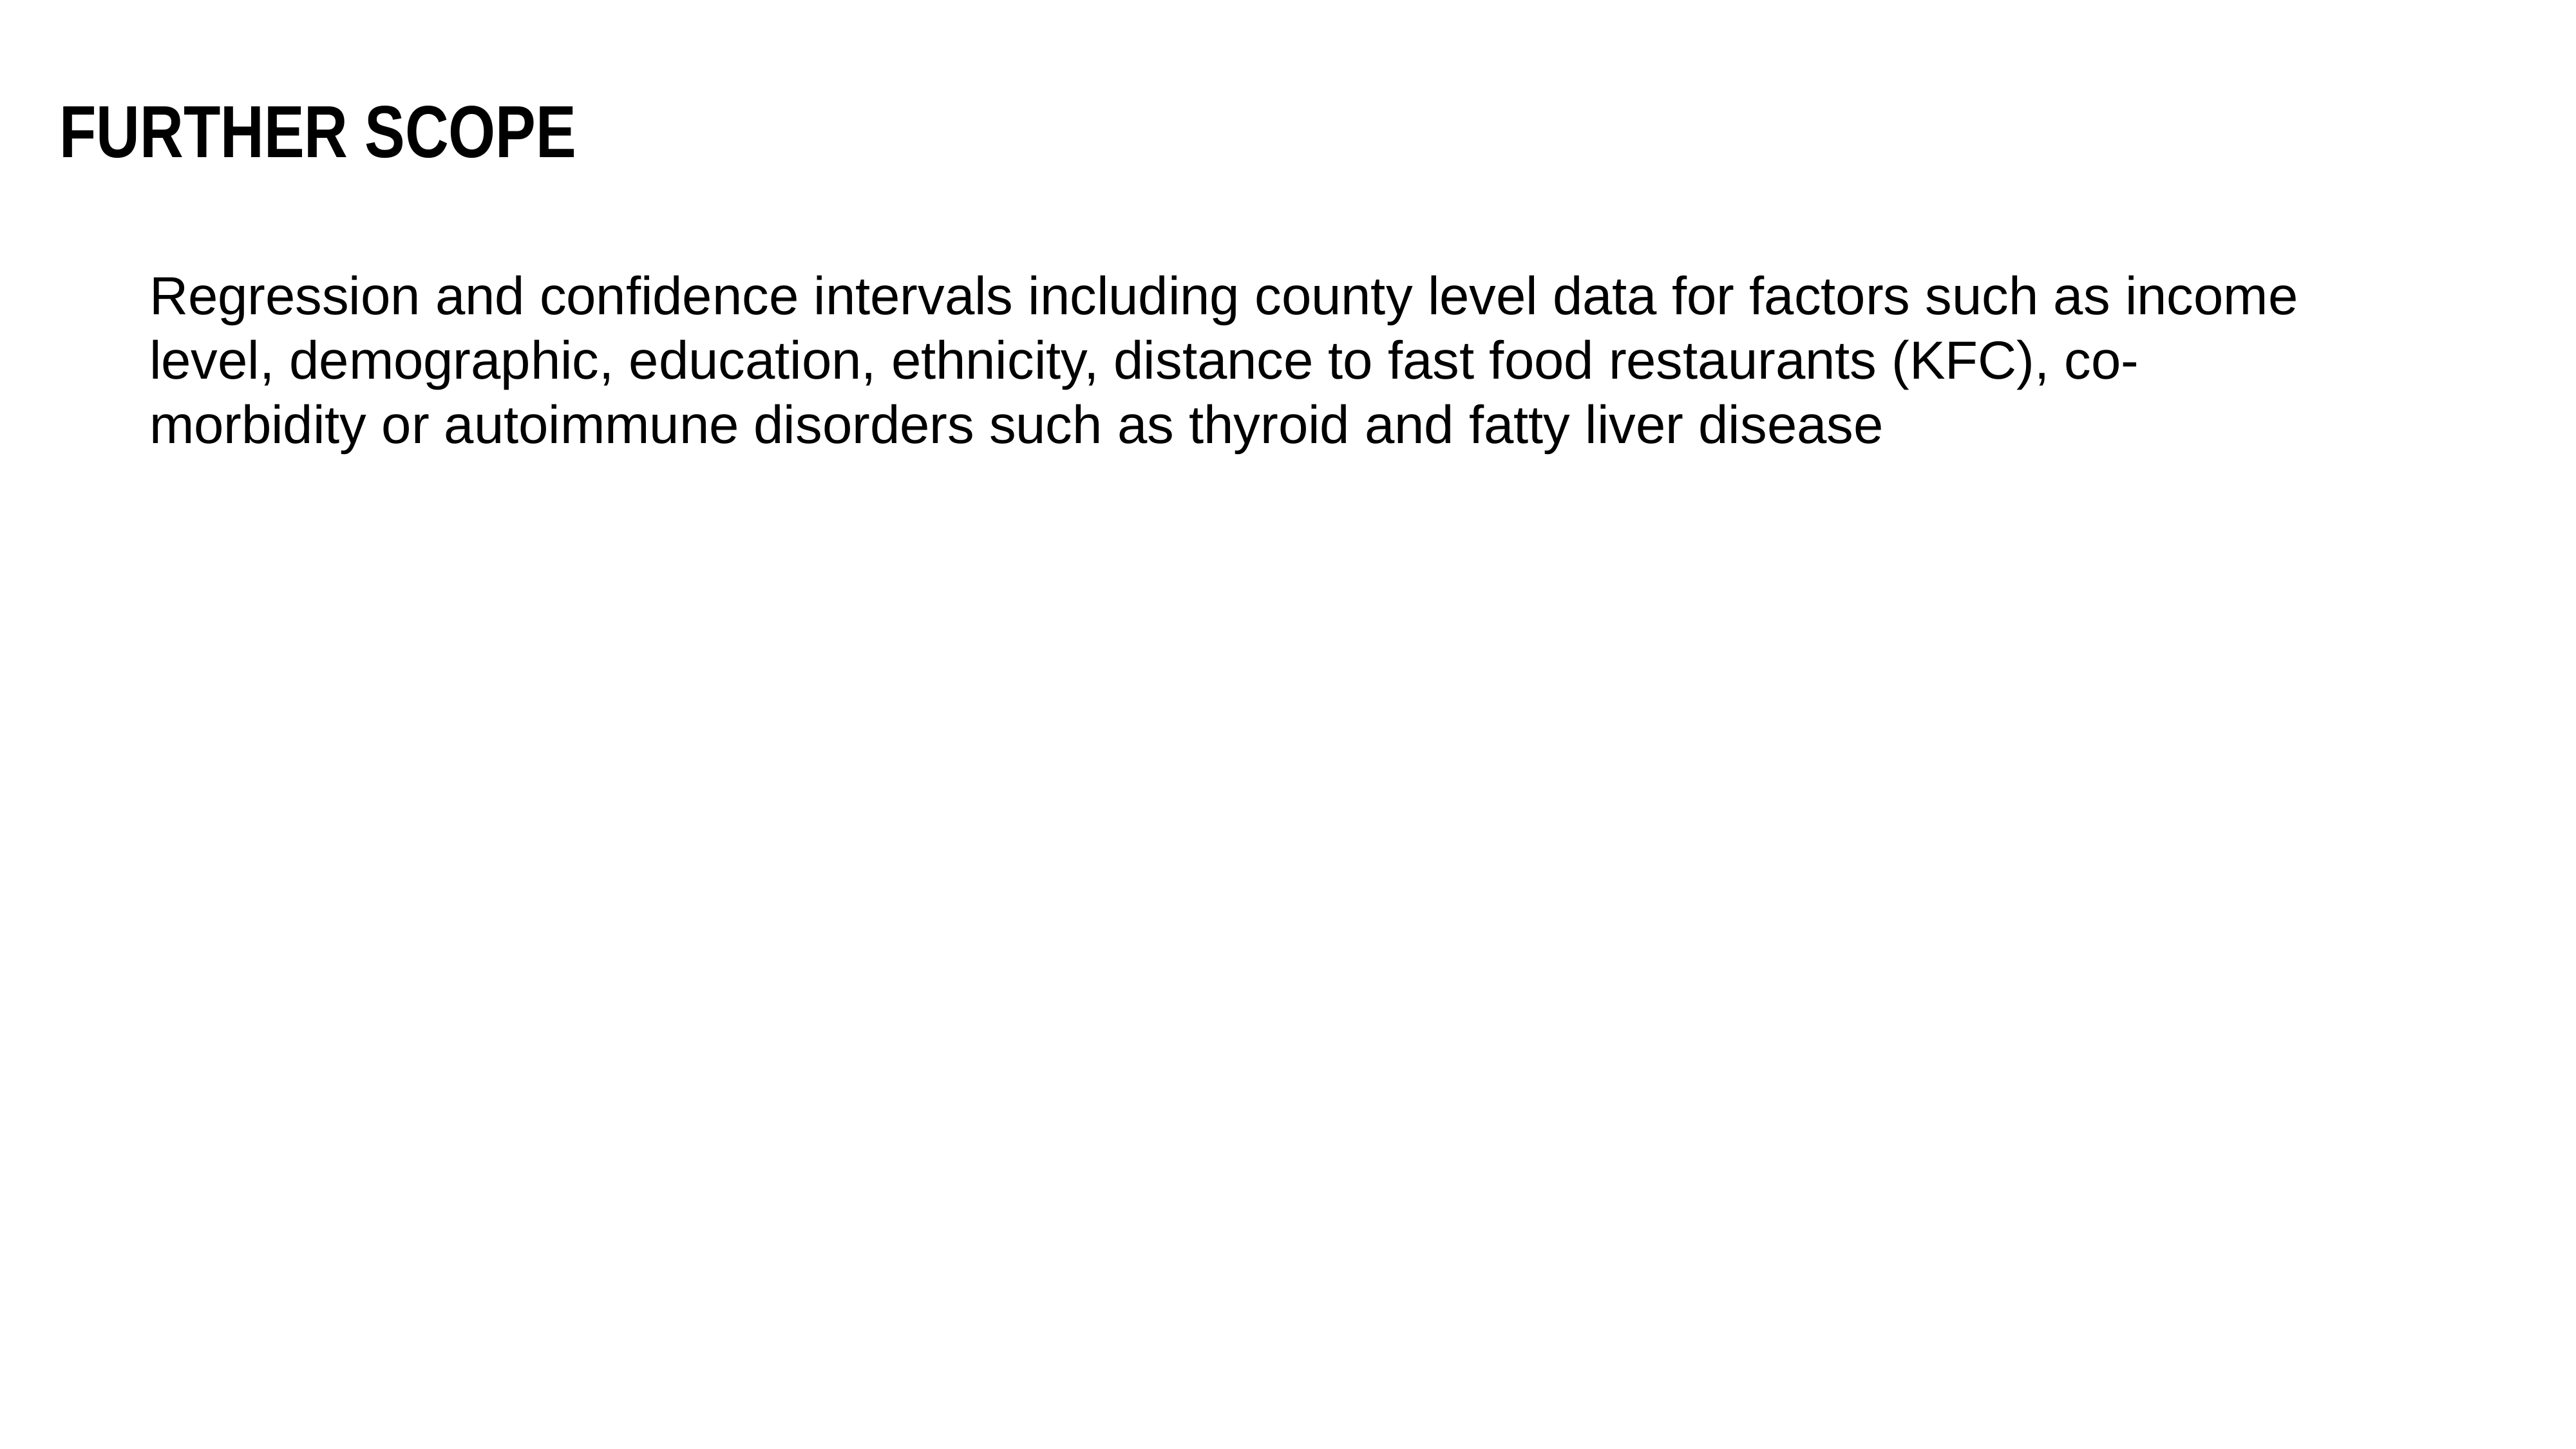

Further Scope

Regression and confidence intervals including county level data for factors such as income level, demographic, education, ethnicity, distance to fast food restaurants (KFC), co-morbidity or autoimmune disorders such as thyroid and fatty liver disease